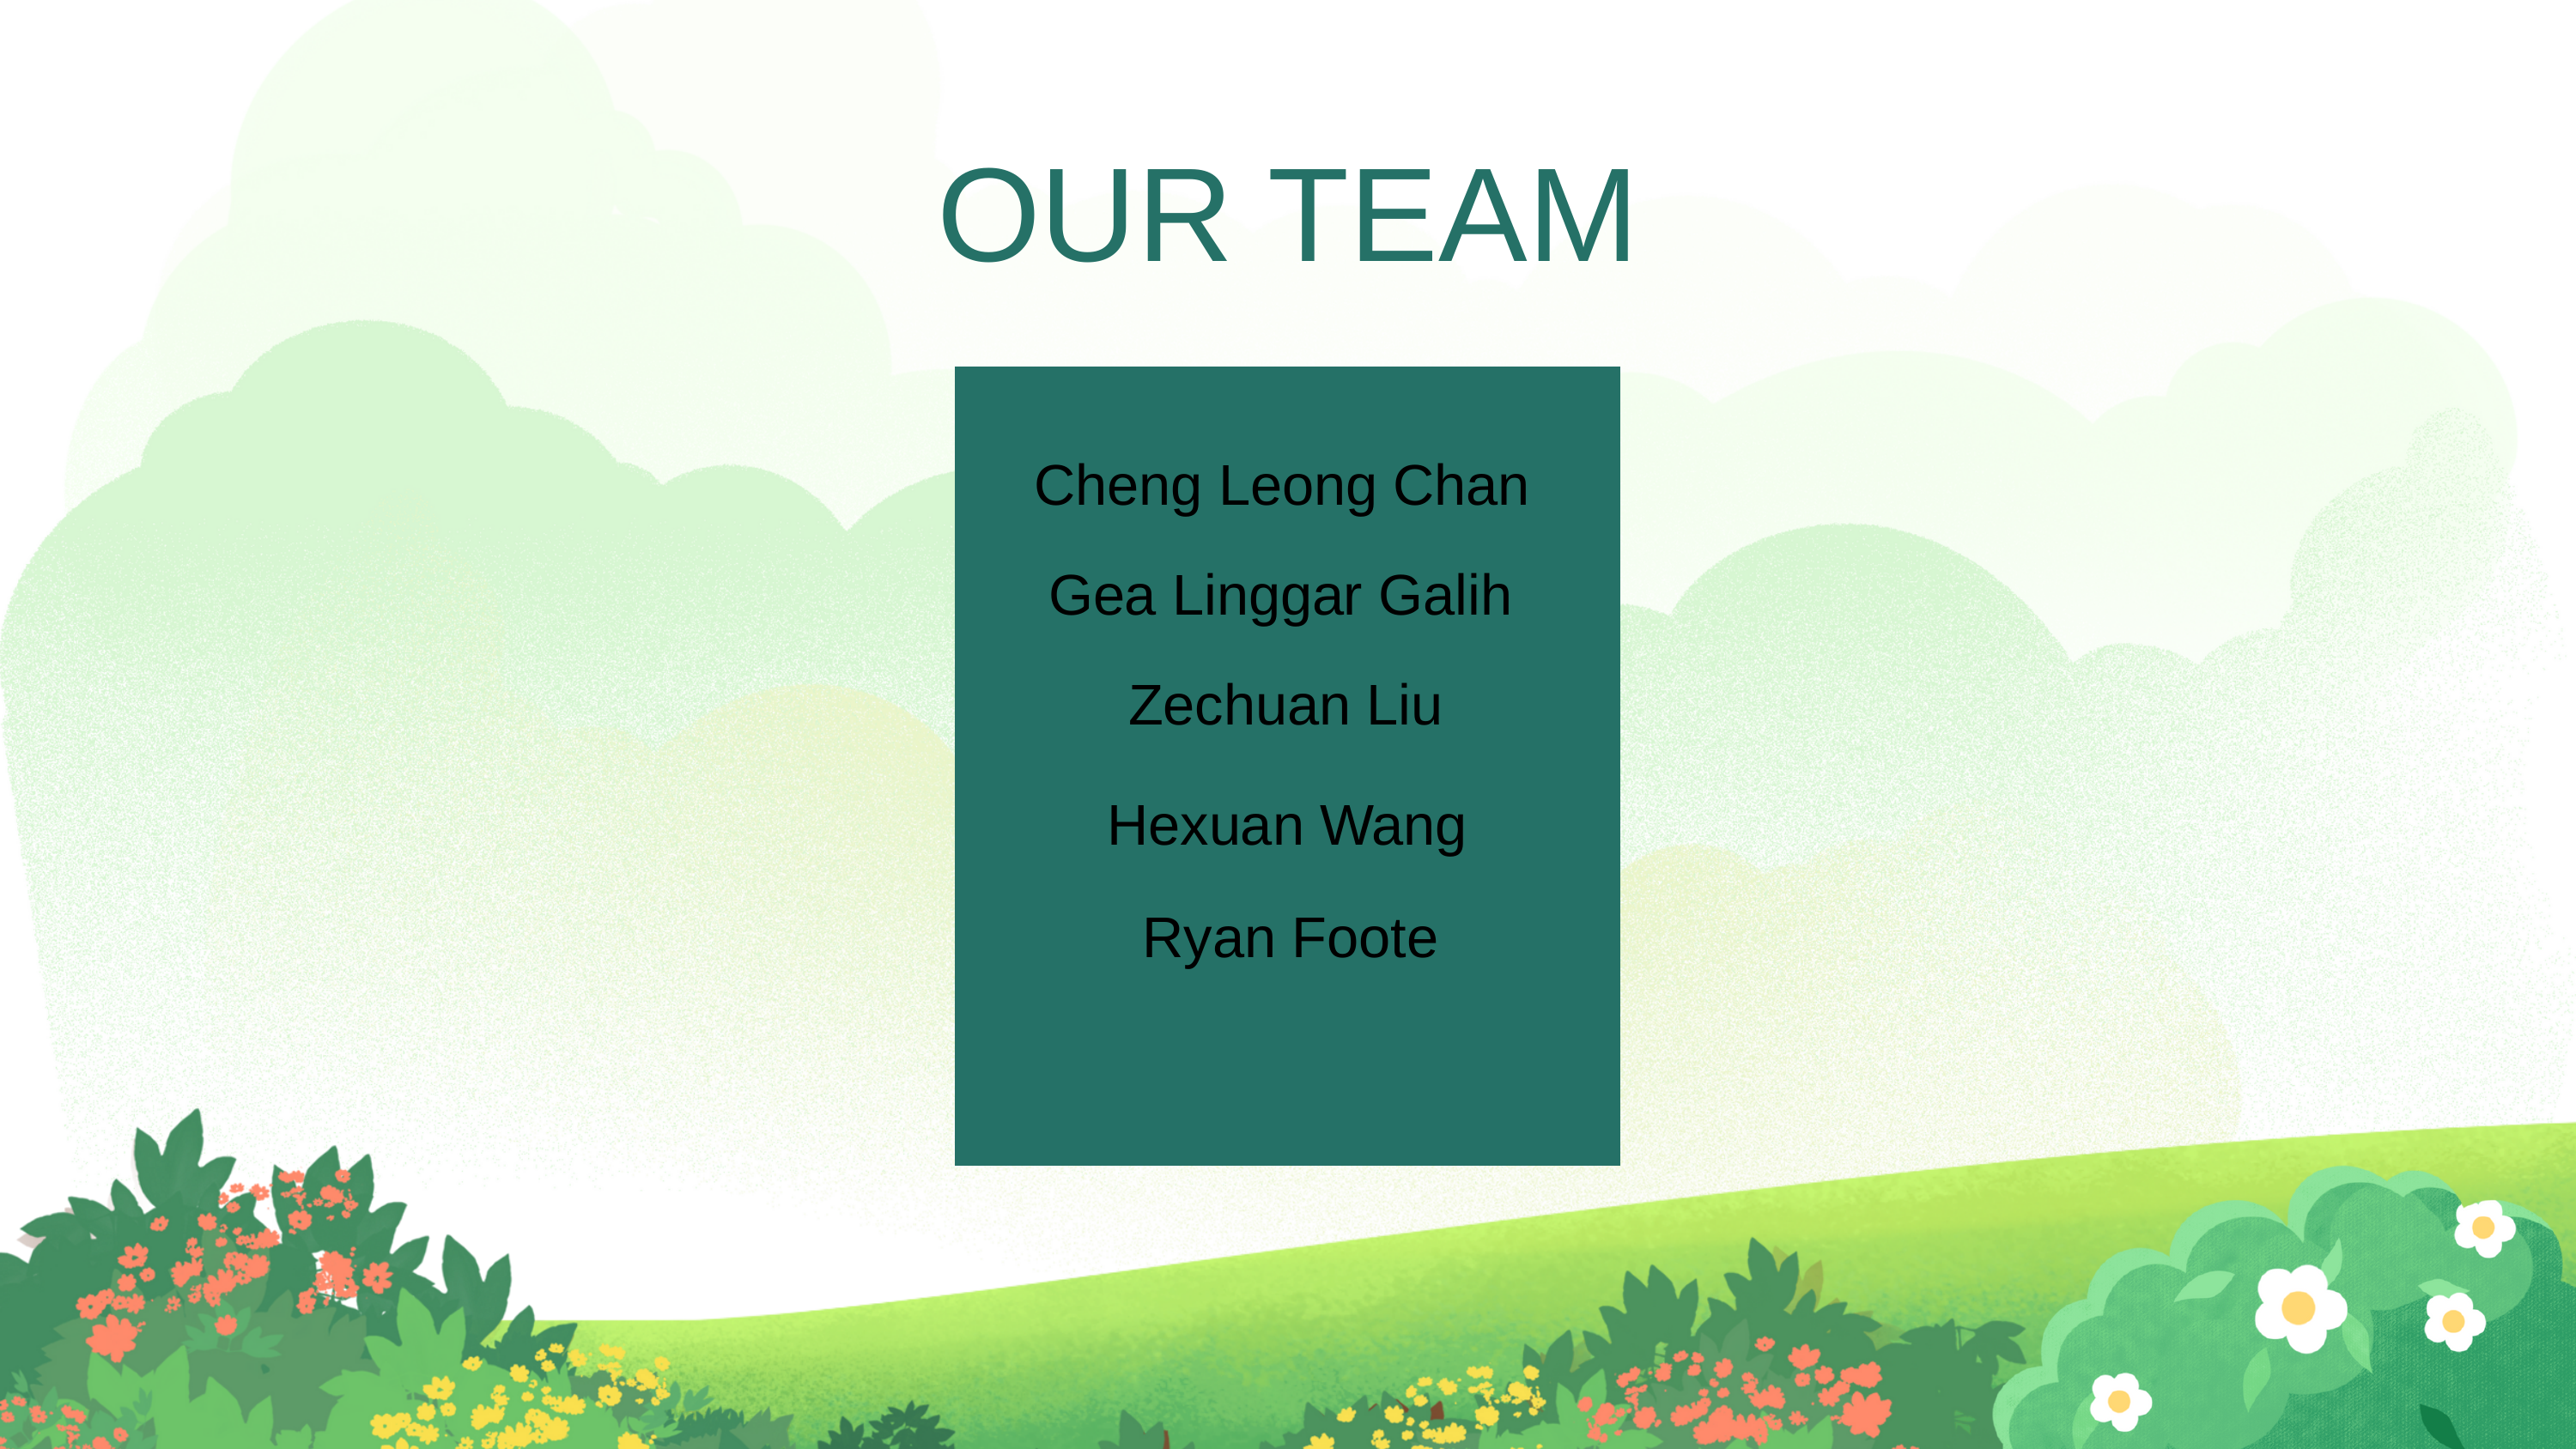

OUR TEAM

	Cheng Leong Chan
Gea Linggar Galih
	Zechuan Liu
Hexuan Wang
	Ryan Foote